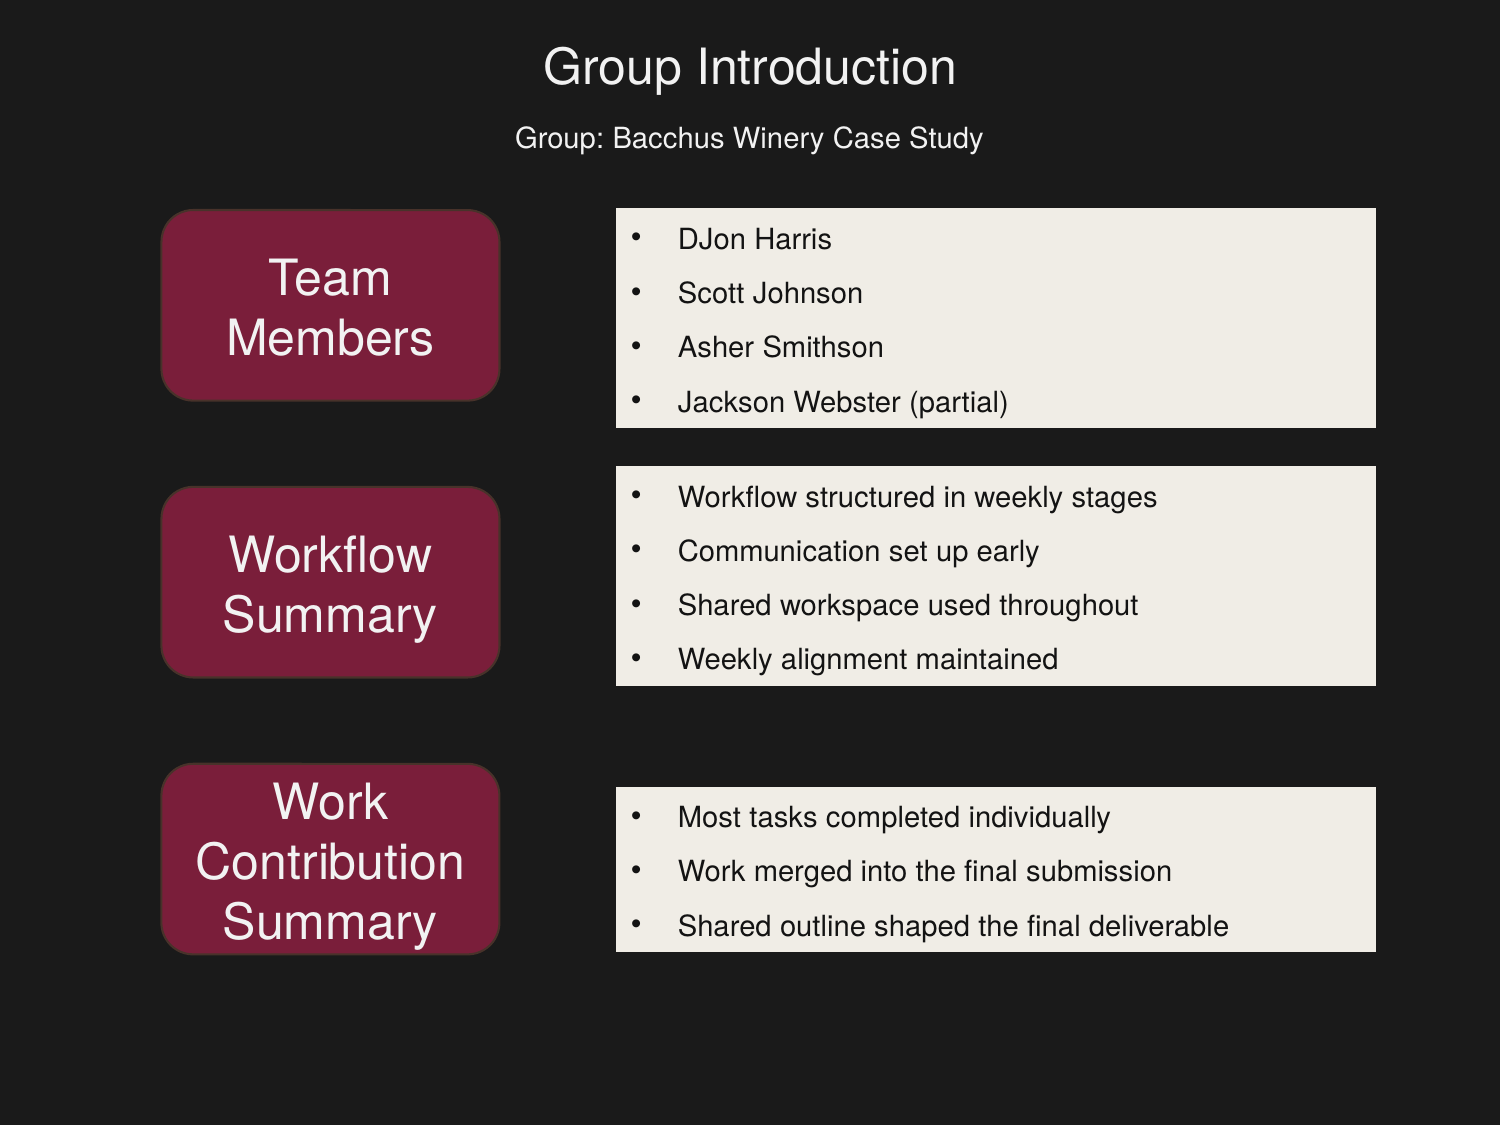

# Group Introduction
Group: Bacchus Winery Case Study
| DJon Harris Scott Johnson Asher Smithson Jackson Webster (partial) |
| --- |
Team
Members
| Workflow structured in weekly stages Communication set up early Shared workspace used throughout Weekly alignment maintained |
| --- |
Workflow
Summary
Work
Contribution
Summary
| Most tasks completed individually Work merged into the final submission Shared outline shaped the final deliverable |
| --- |